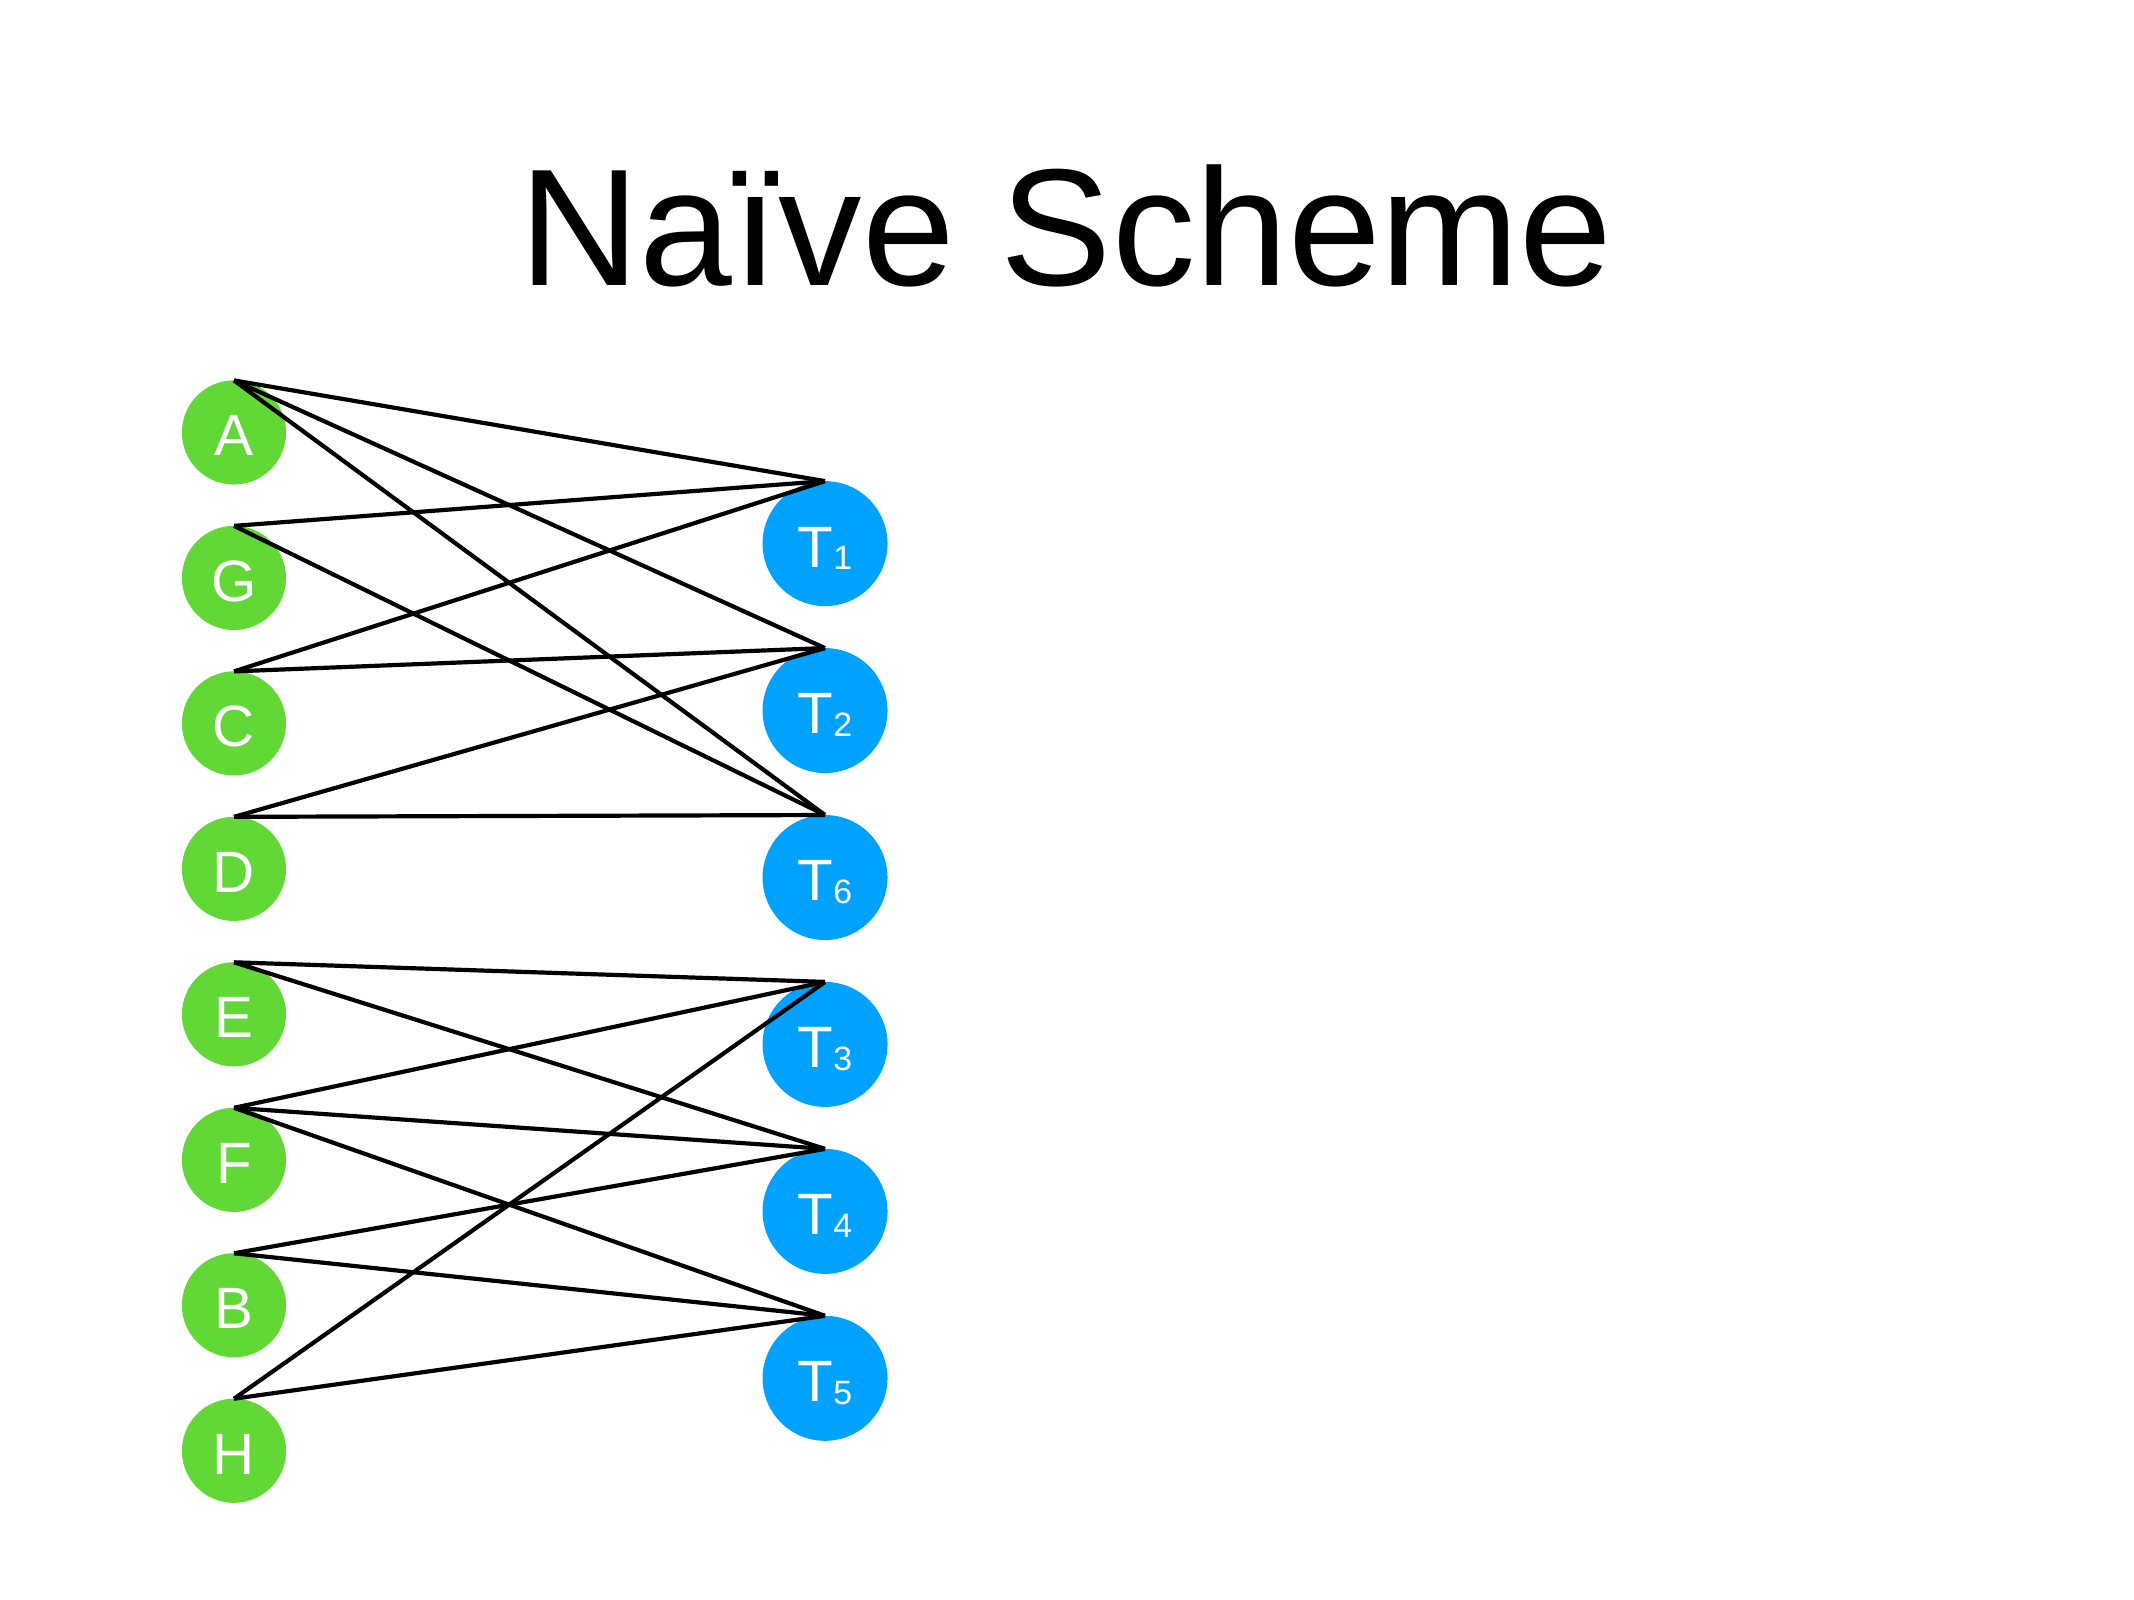

# Naïve Scheme
A
T1
G
T2
C
T6
D
E
T3
F
T4
B
T5
H